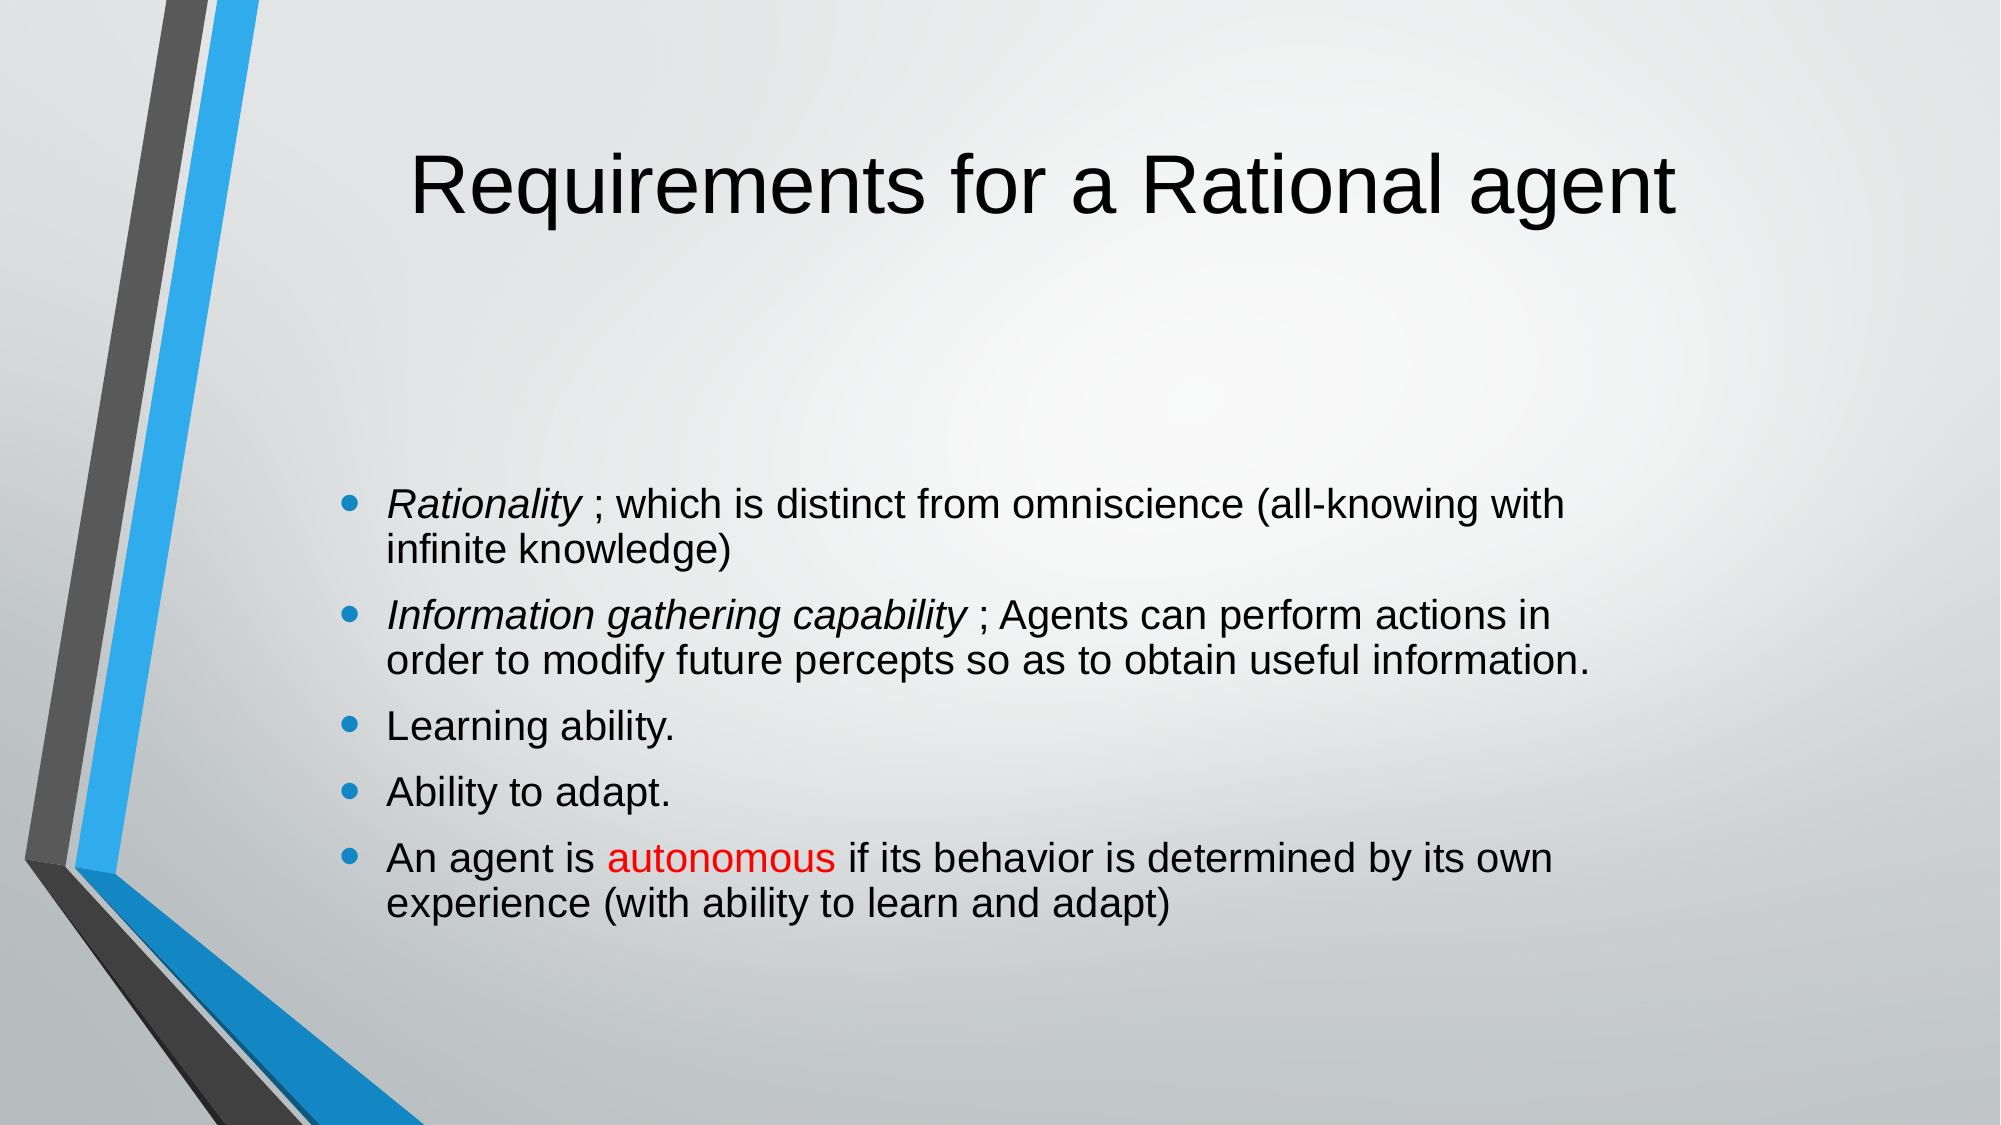

# Requirements for a Rational agent

Rationality ; which is distinct from omniscience (all-knowing with infinite knowledge)
Information gathering capability ; Agents can perform actions in order to modify future percepts so as to obtain useful information.
Learning ability.
Ability to adapt.
An agent is autonomous if its behavior is determined by its own experience (with ability to learn and adapt)